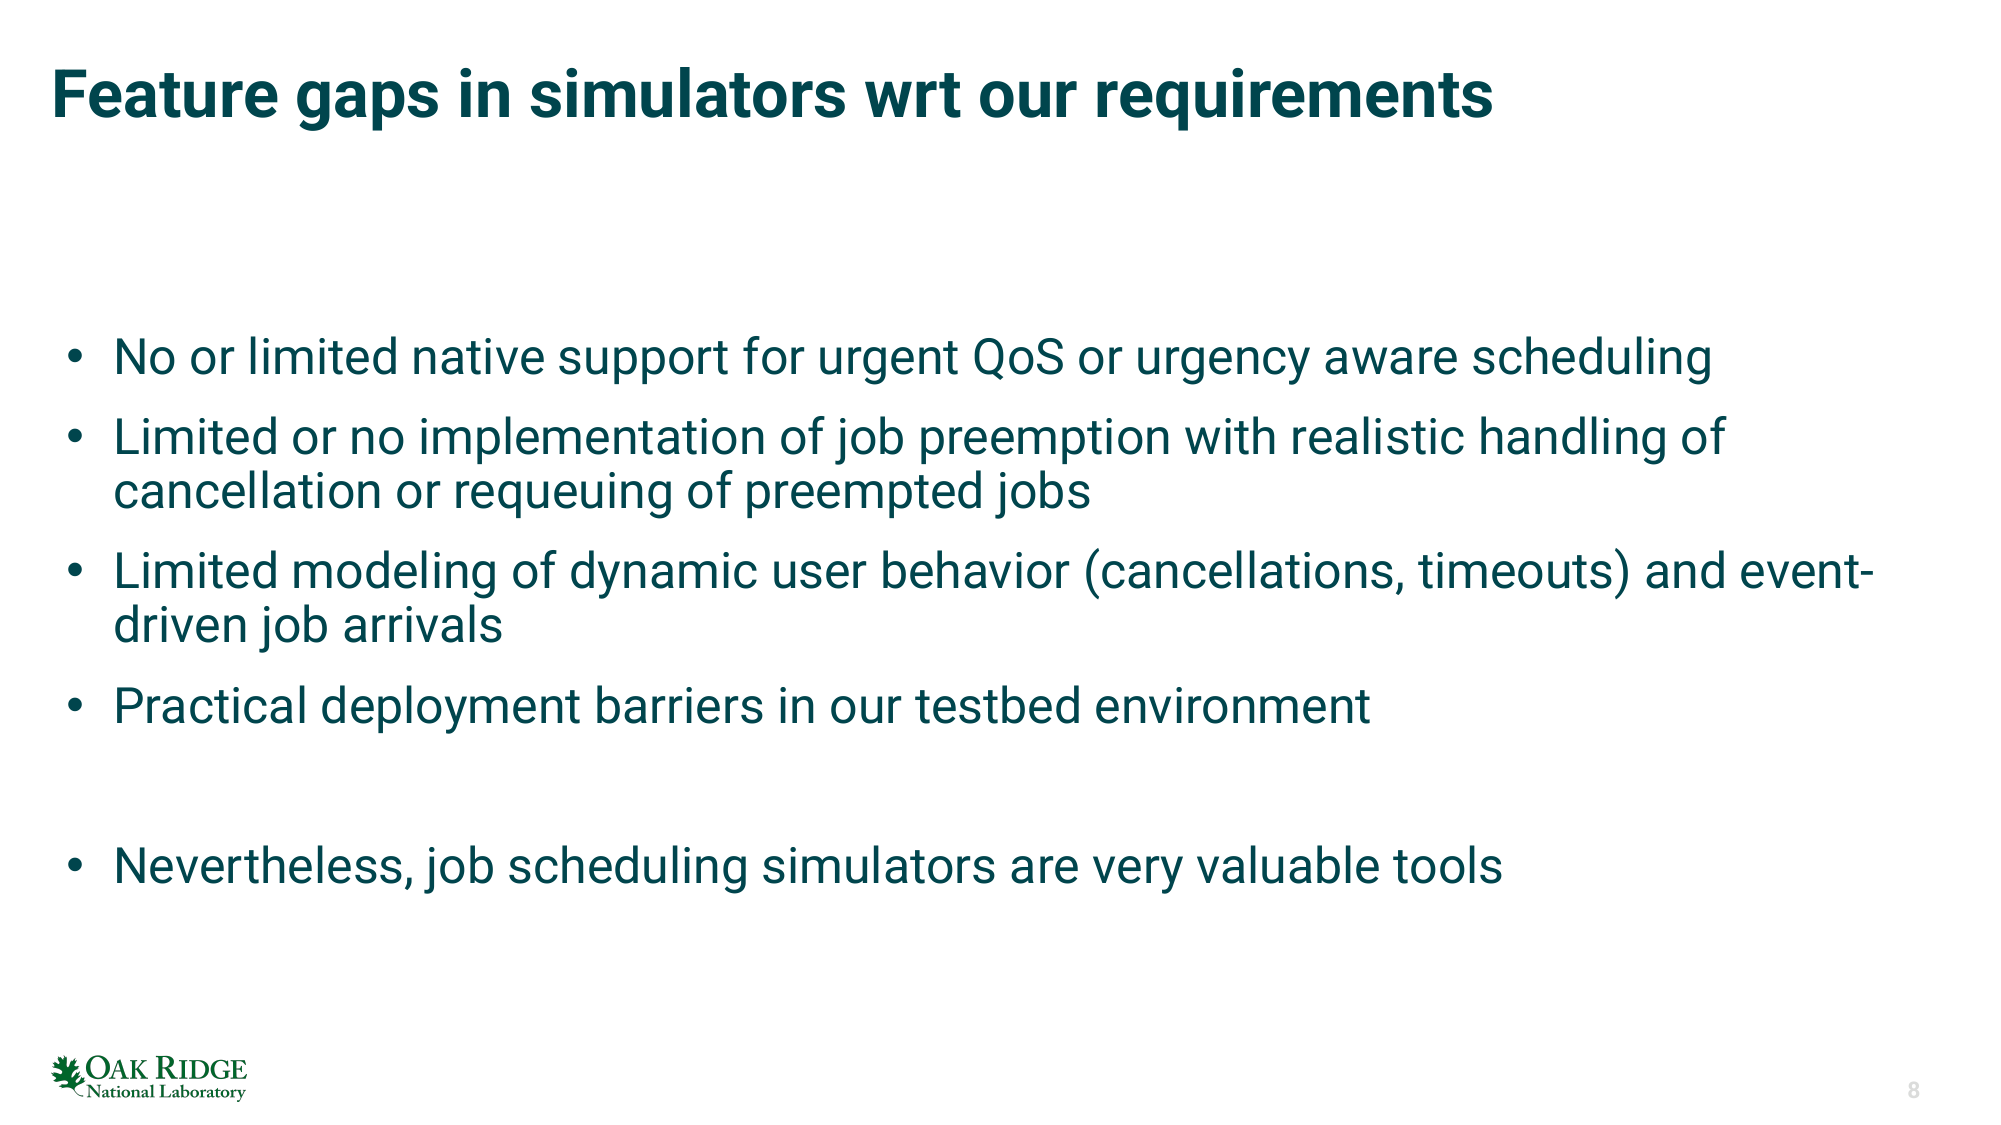

# Feature gaps in simulators wrt our requirements
No or limited native support for urgent QoS or urgency aware scheduling
Limited or no implementation of job preemption with realistic handling of cancellation or requeuing of preempted jobs
Limited modeling of dynamic user behavior (cancellations, timeouts) and event-driven job arrivals
Practical deployment barriers in our testbed environment

Nevertheless, job scheduling simulators are very valuable tools